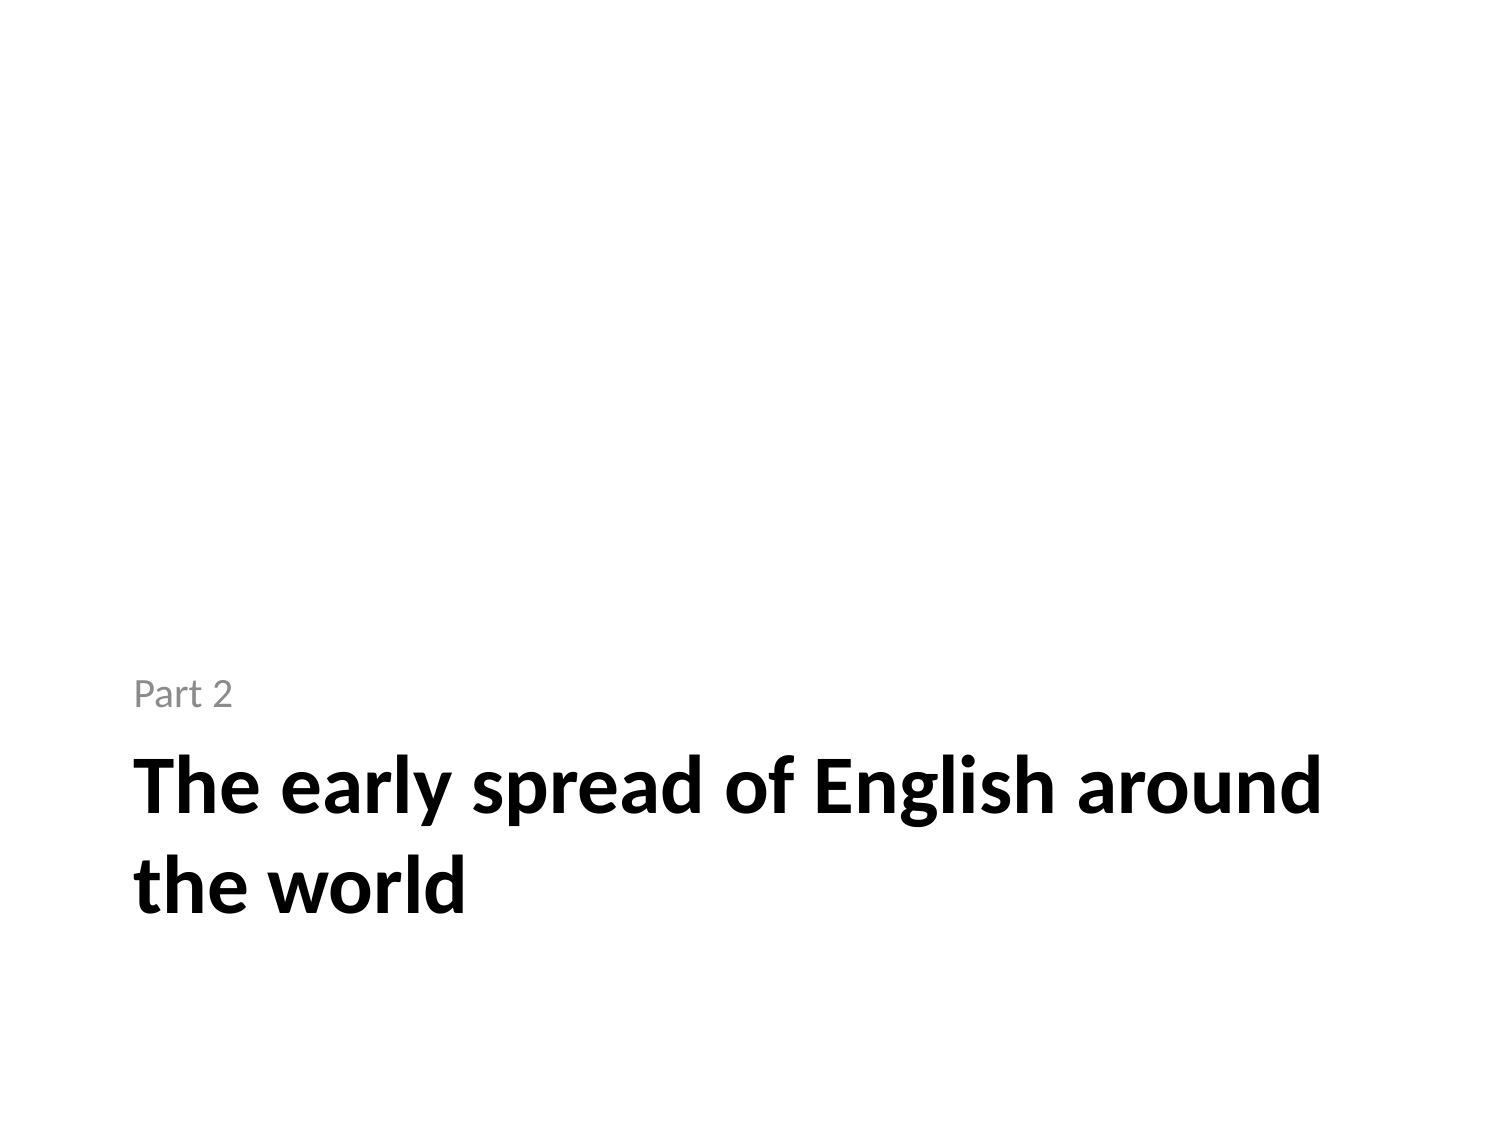

Part 2
# The early spread of English around the world